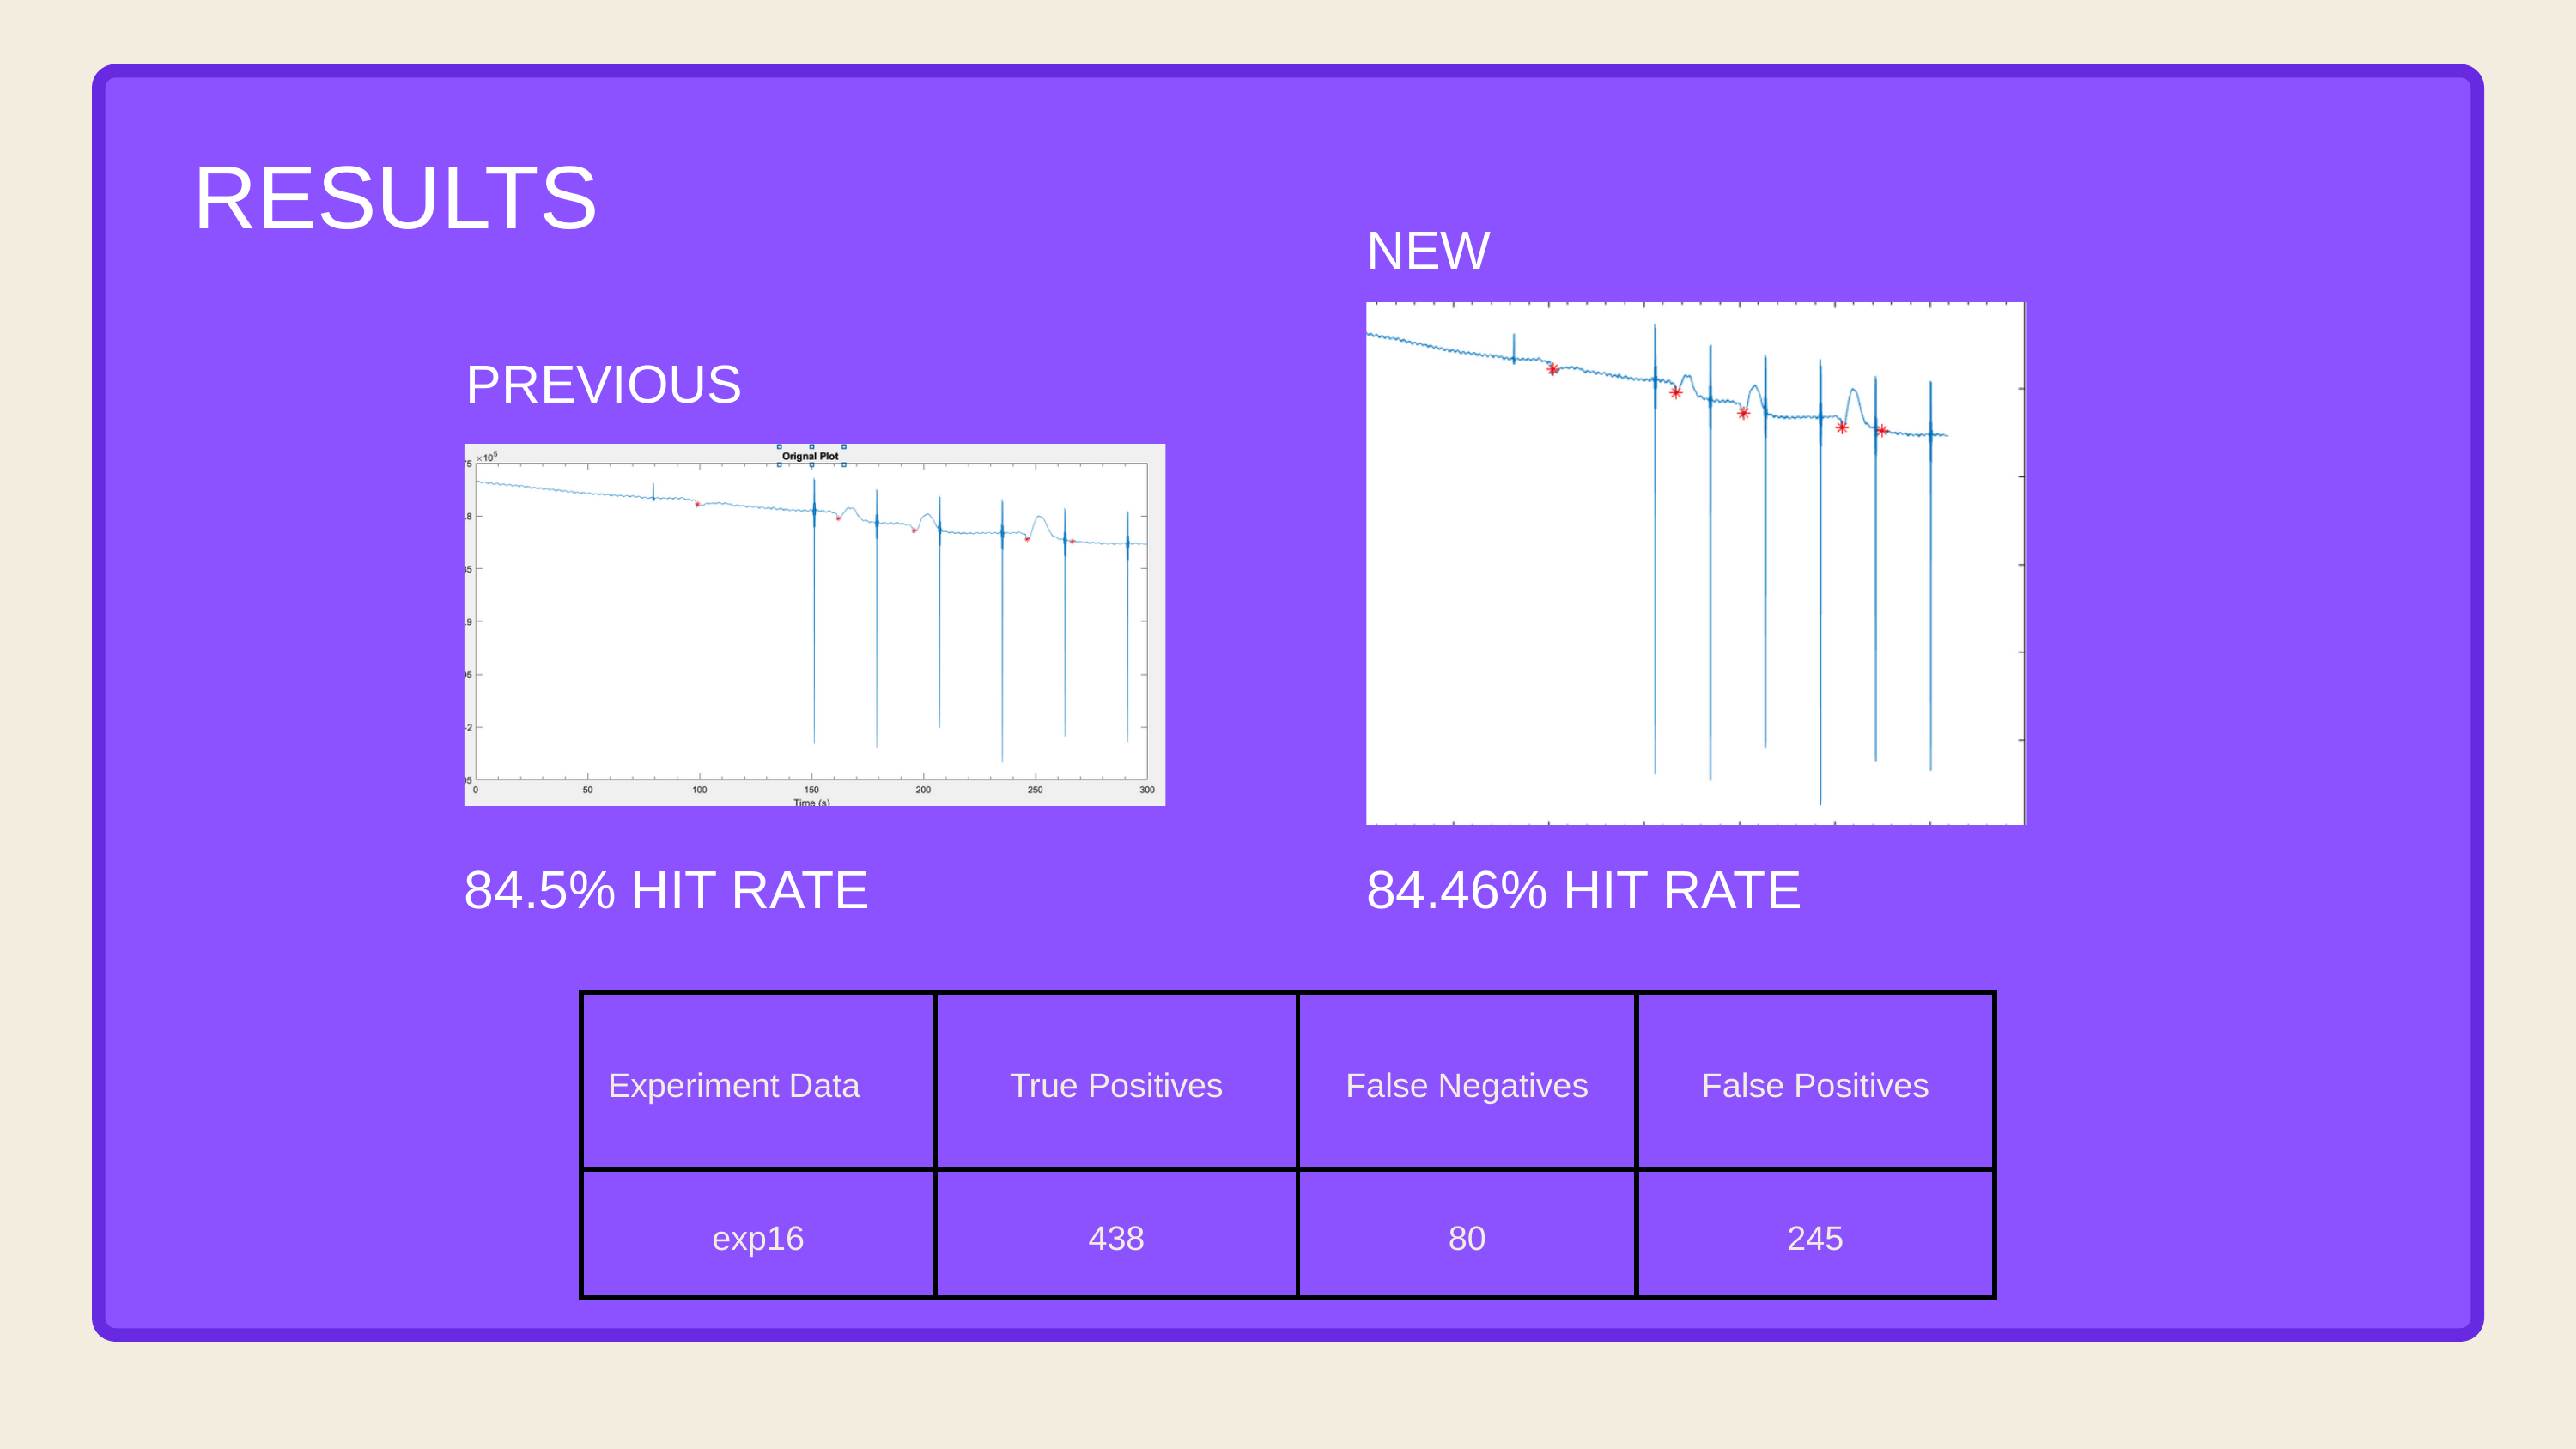

RESULTS
NEW

PREVIOUS

84.5% HIT RATE
84.46% HIT RATE
| Experiment Data | True Positives | False Negatives | False Positives |
| --- | --- | --- | --- |
| exp16 | 438 | 80 | 245 |